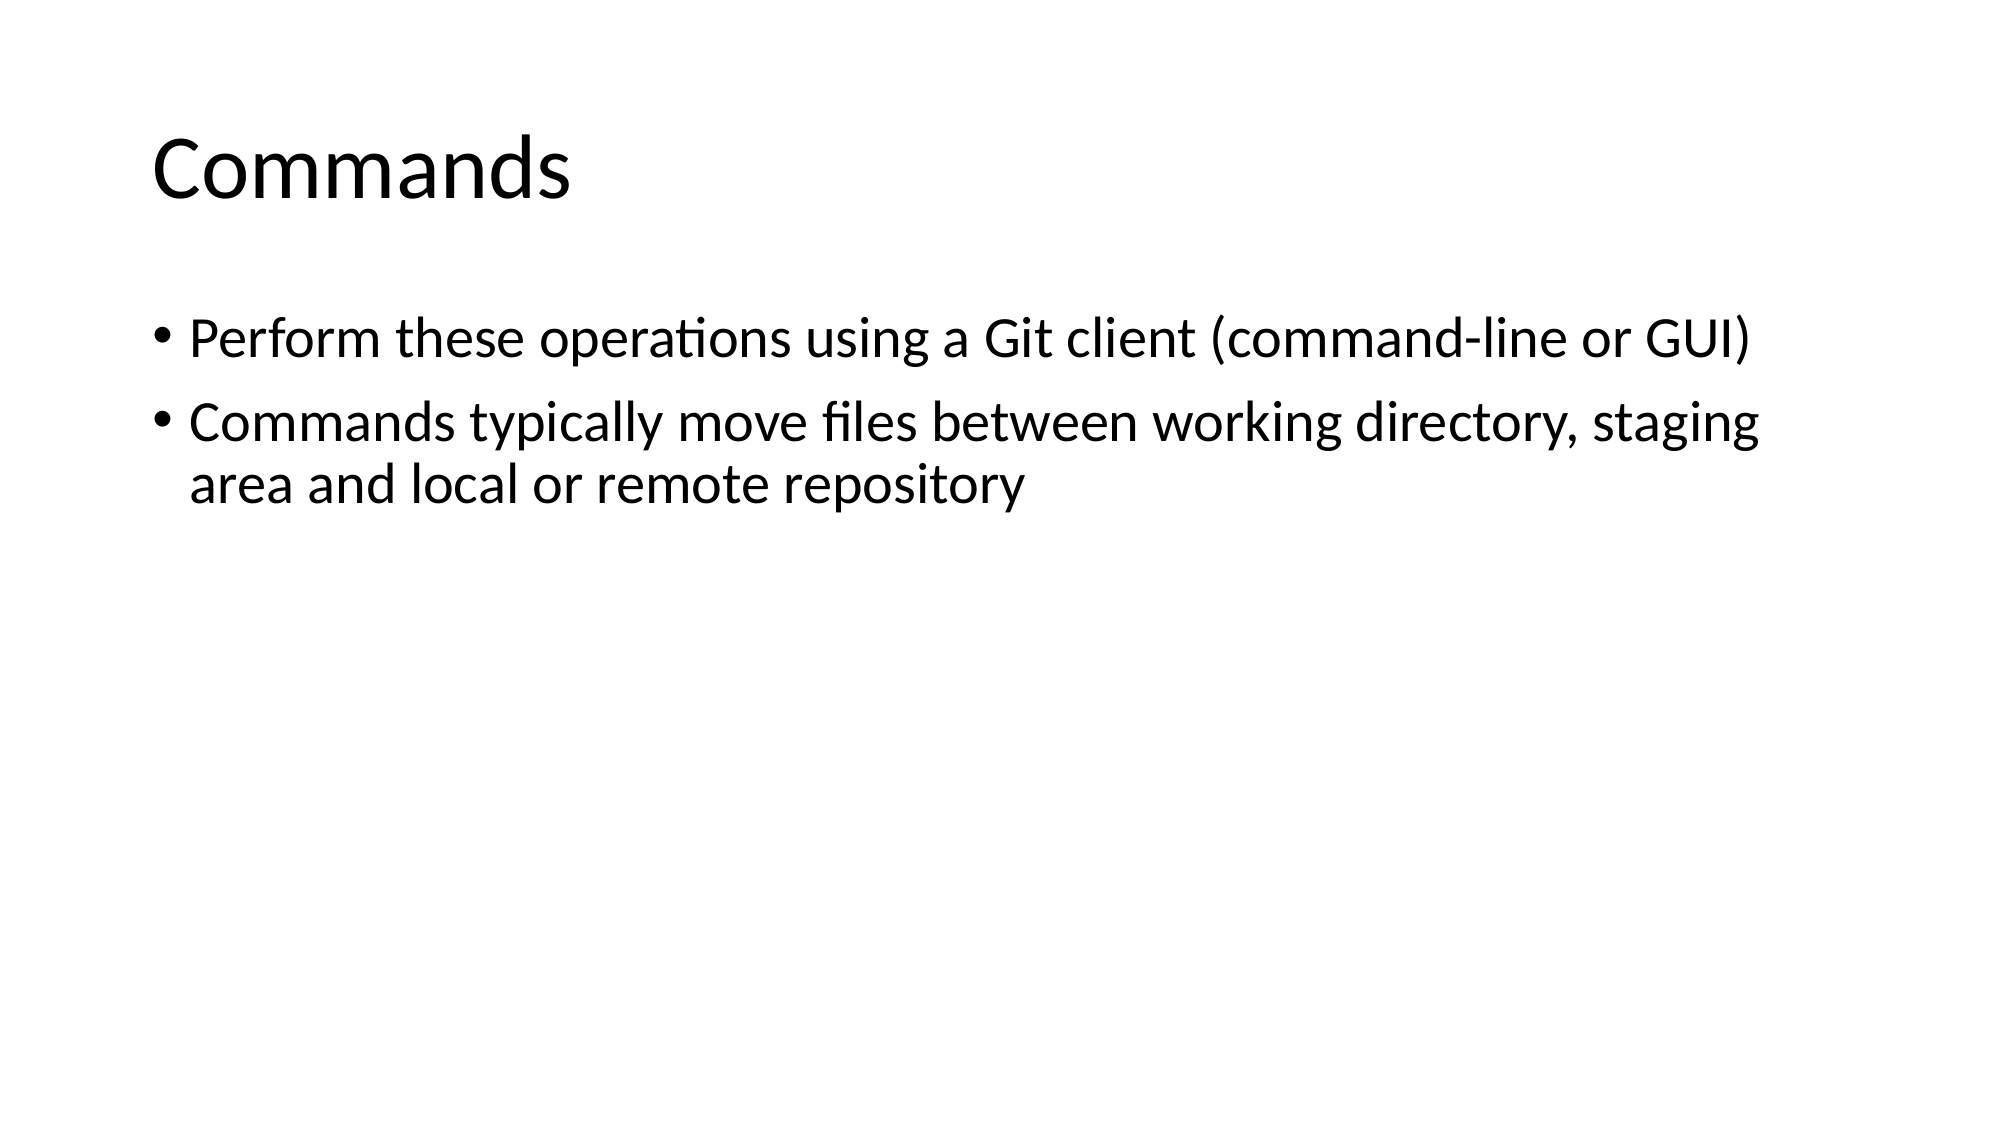

# Commands
Perform these operations using a Git client (command-line or GUI)
Commands typically move files between working directory, staging area and local or remote repository